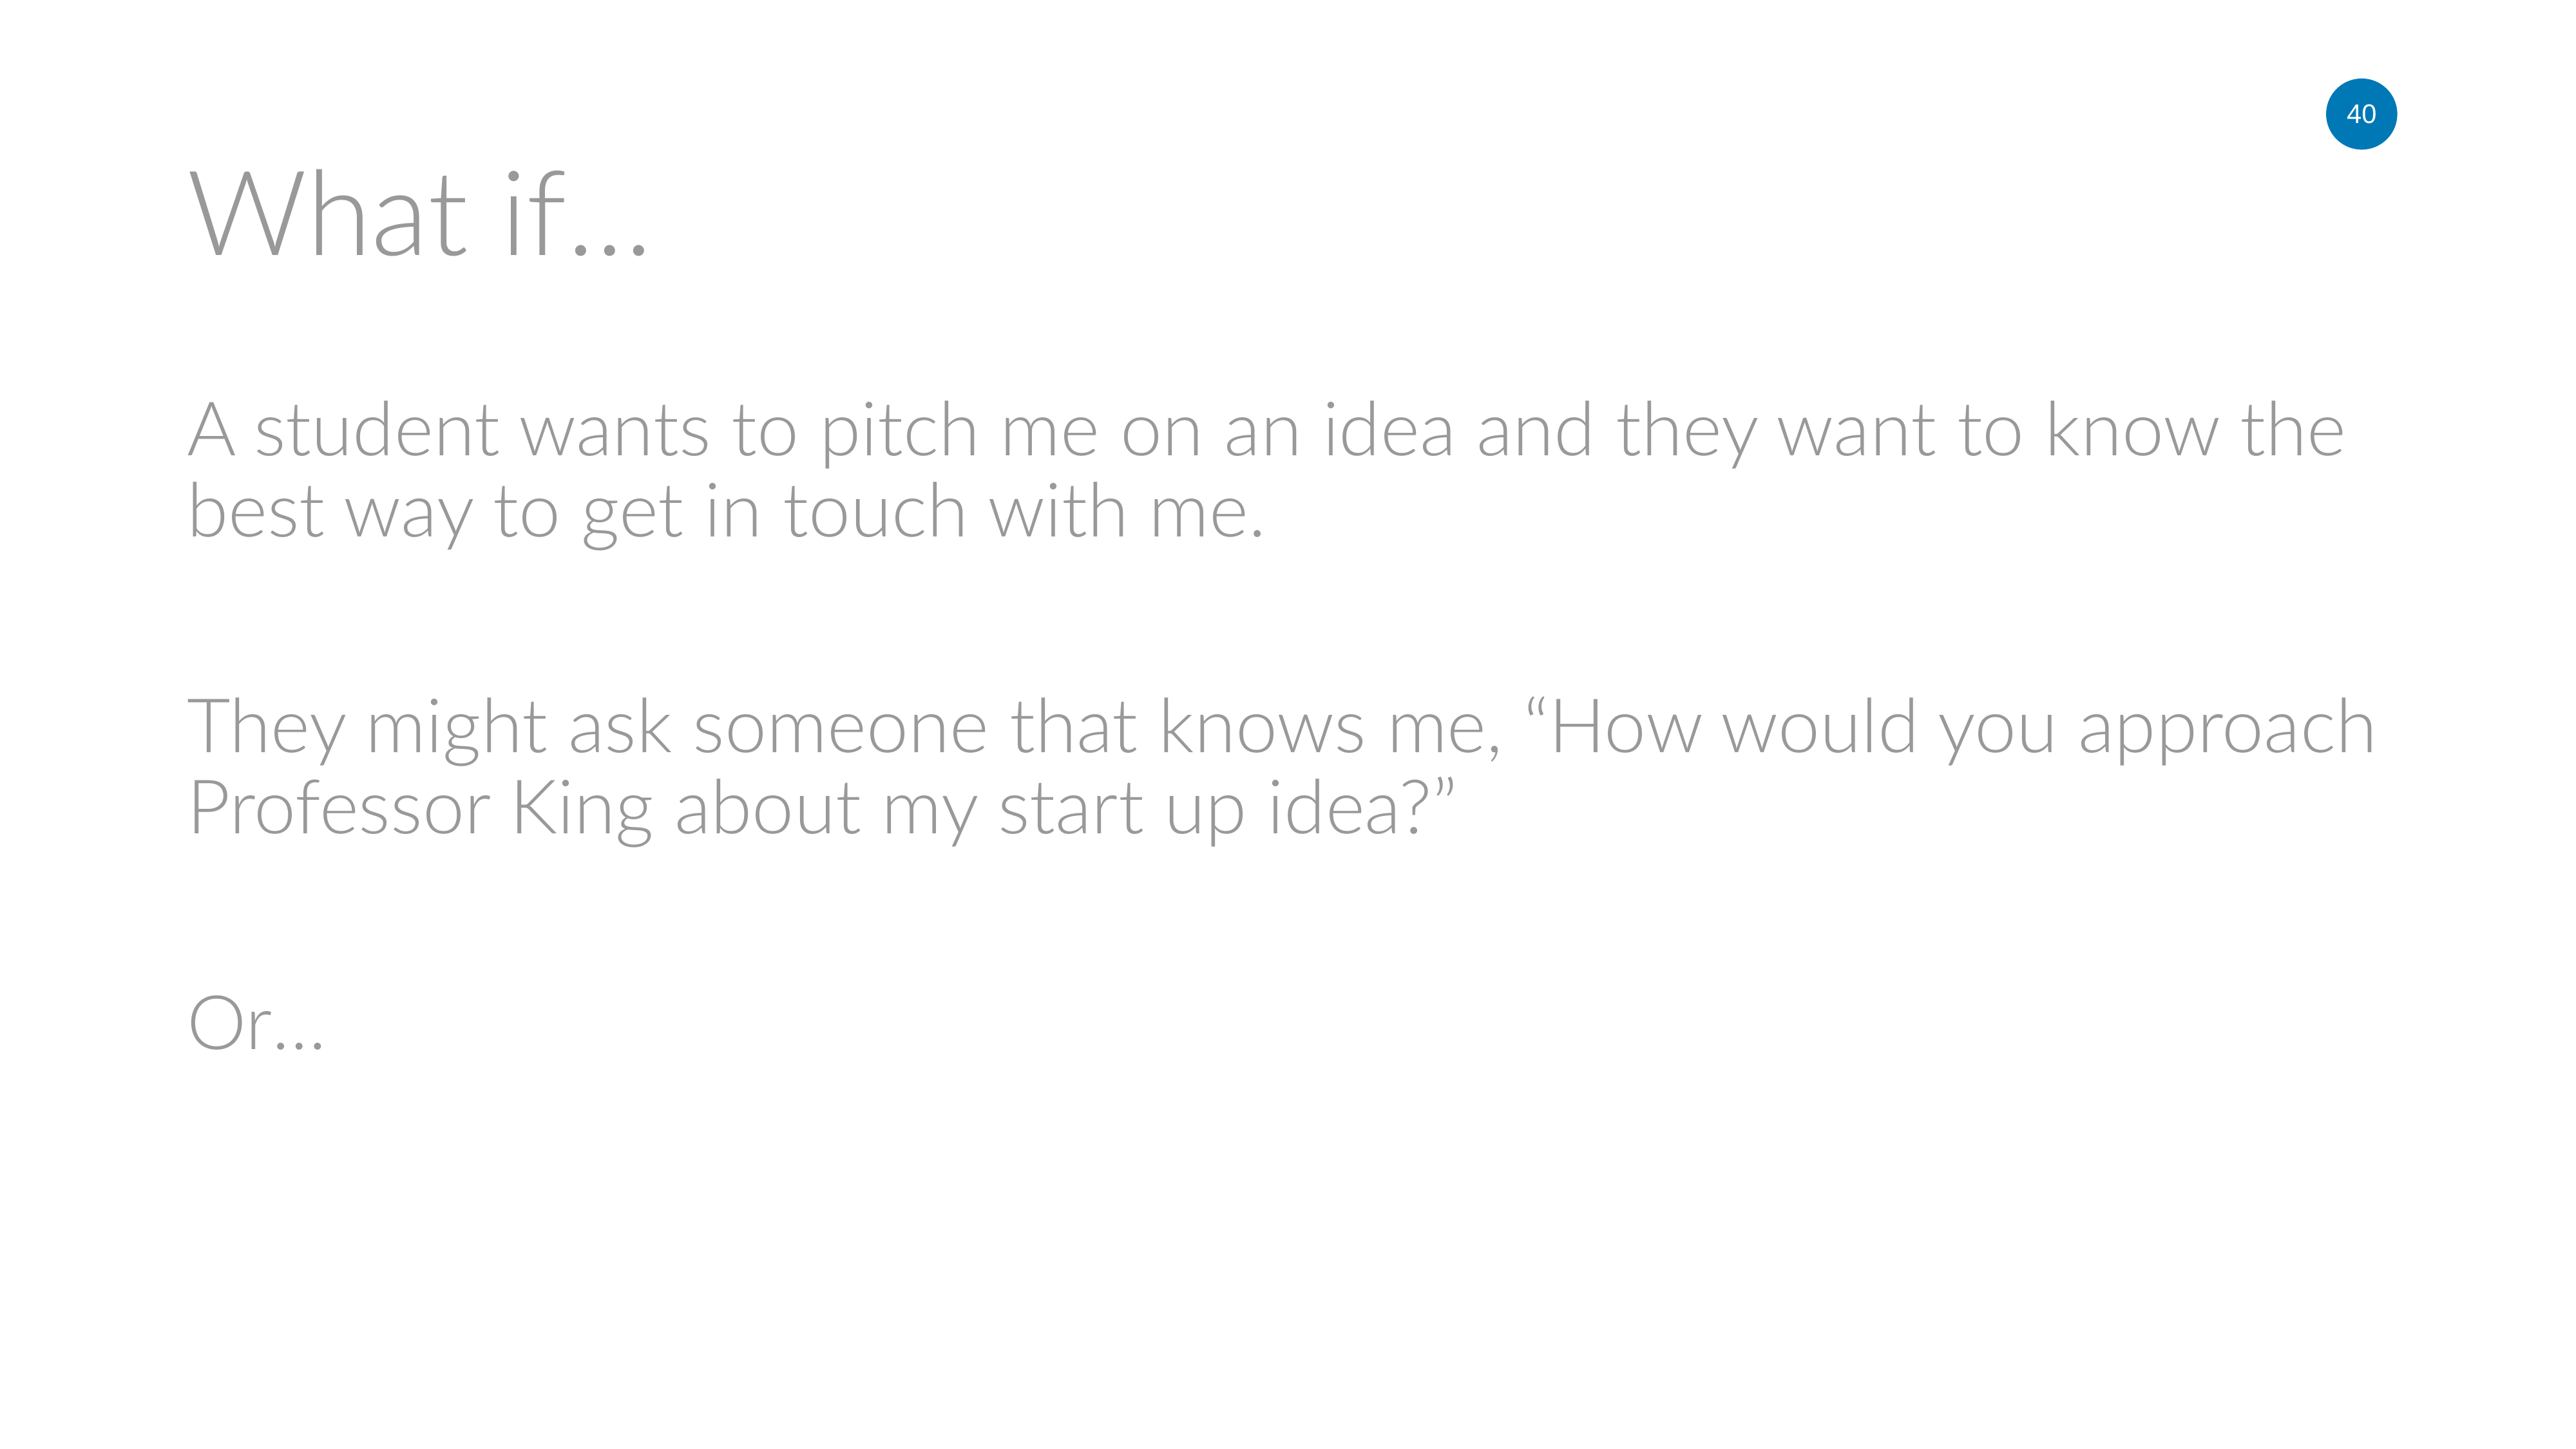

# What if…
A student wants to pitch me on an idea and they want to know the best way to get in touch with me.

They might ask someone that knows me, “How would you approach Professor King about my start up idea?”

Or…